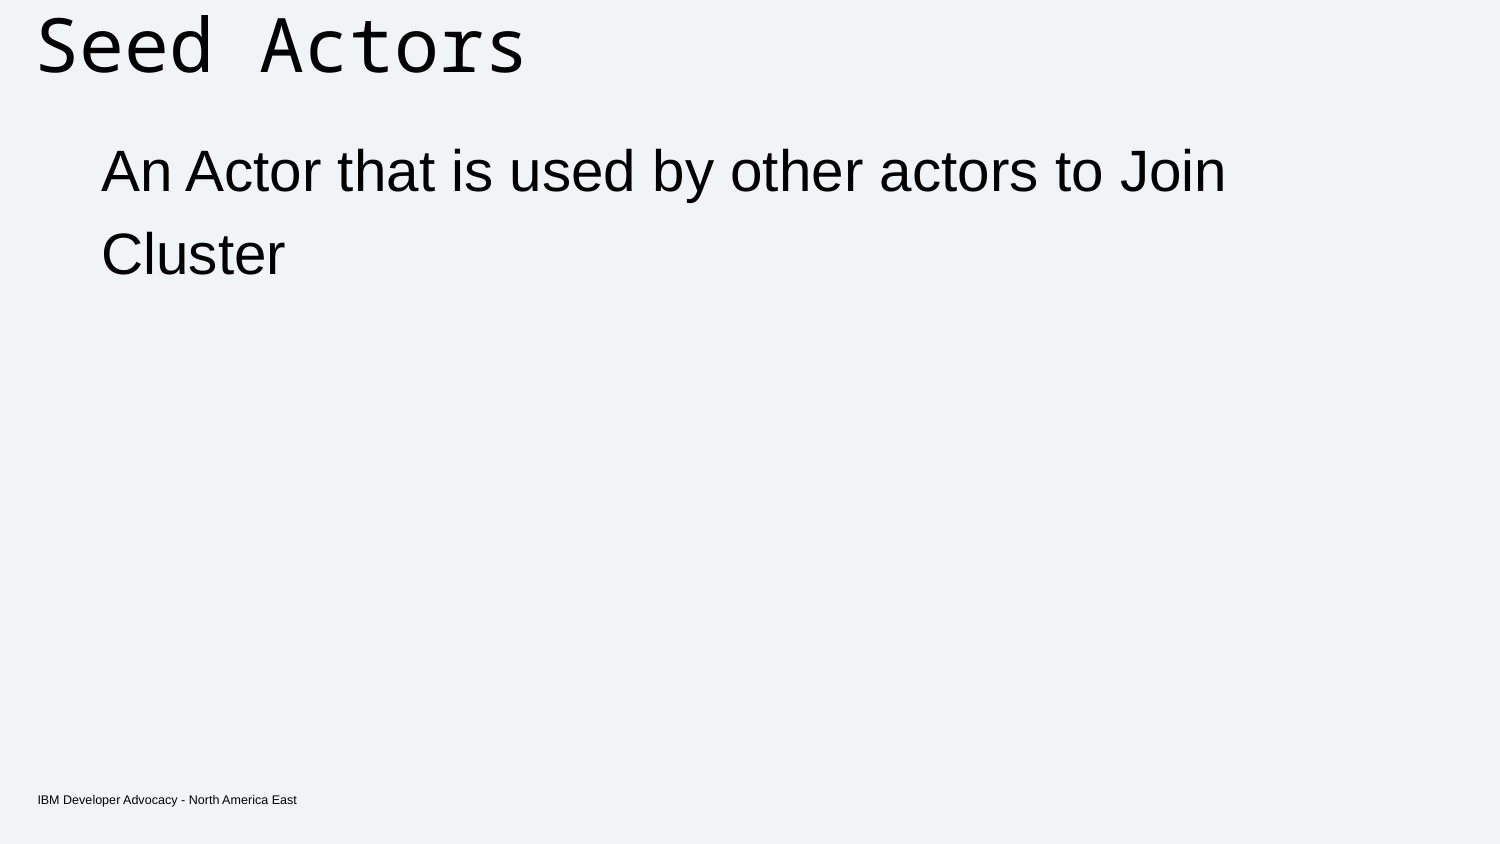

# Seed Actors
An Actor that is used by other actors to Join
Cluster
IBM Developer Advocacy - North America East